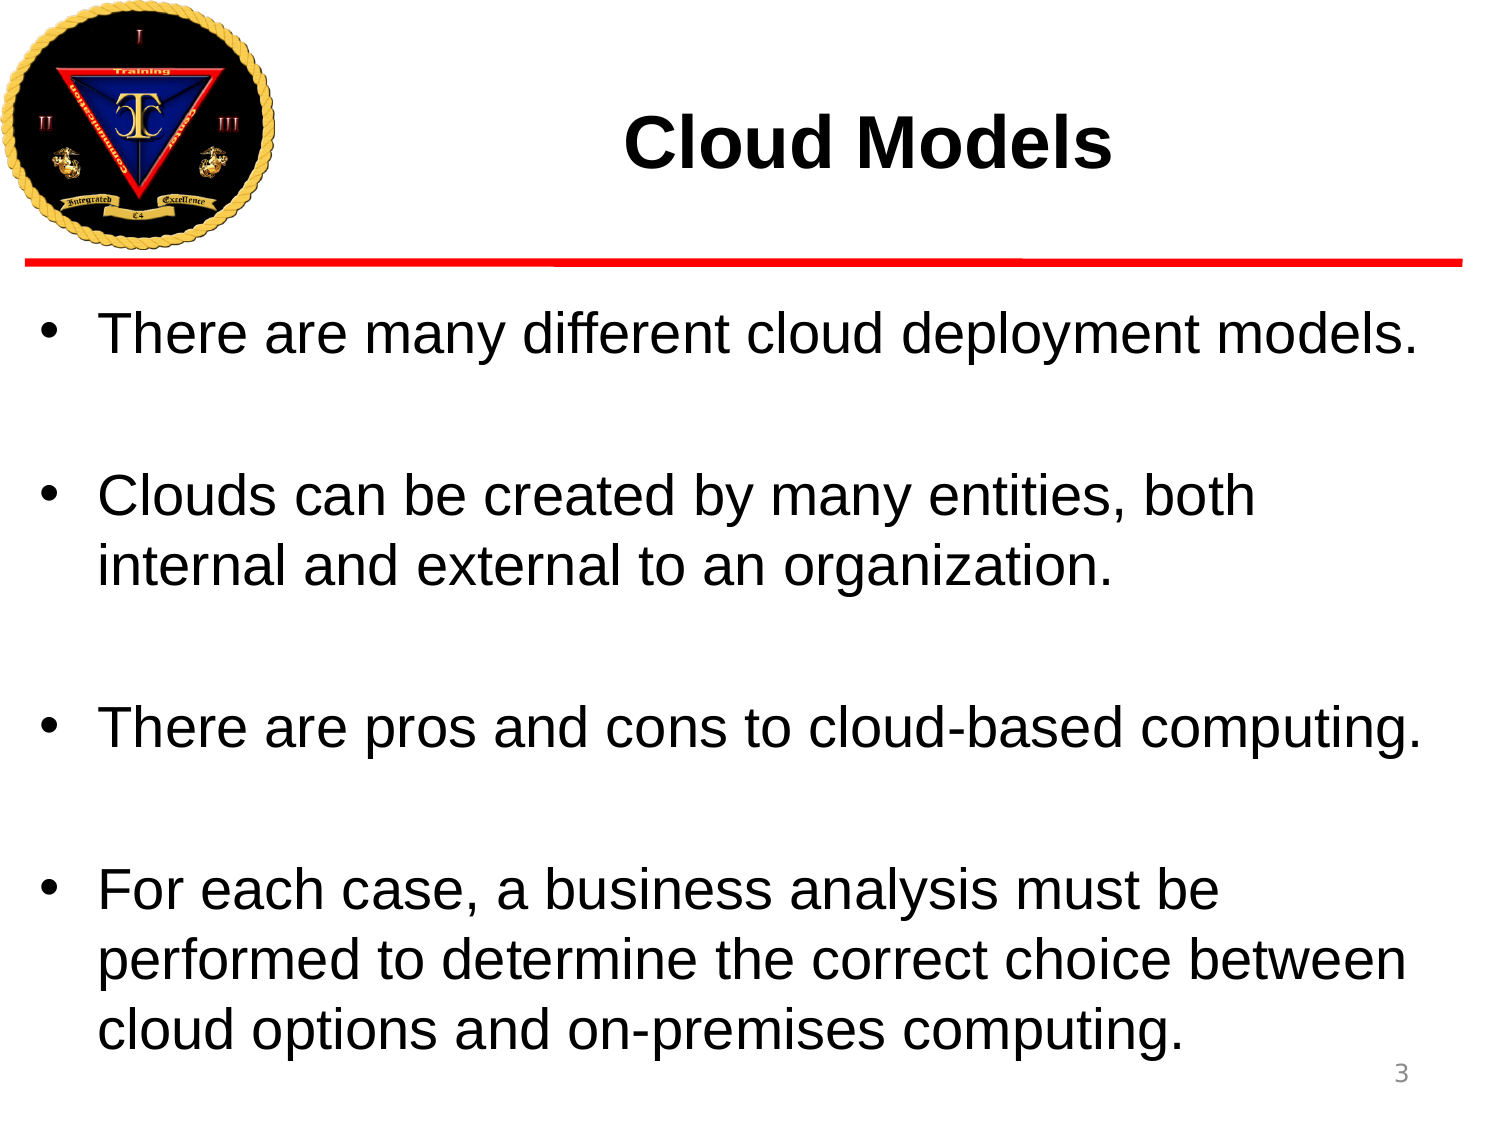

# Cloud Models
There are many different cloud deployment models.

Clouds can be created by many entities, both internal and external to an organization.

There are pros and cons to cloud-based computing.

For each case, a business analysis must be performed to determine the correct choice between cloud options and on-premises computing.
3